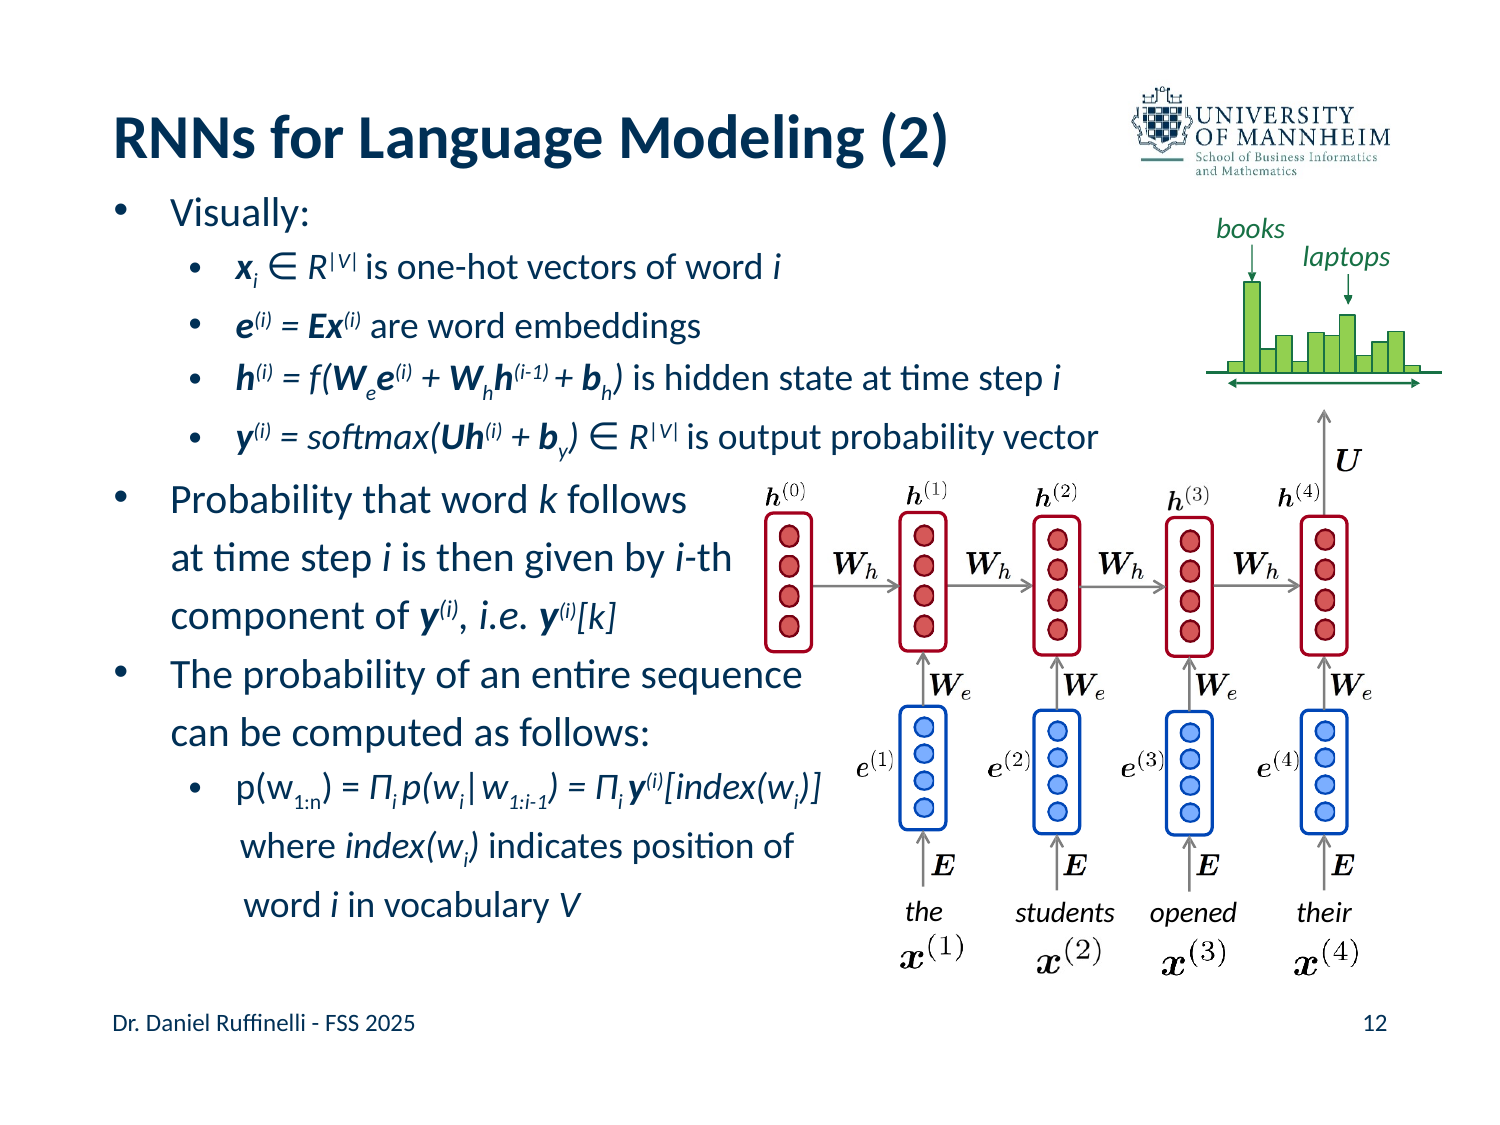

# RNNs for Language Modeling (2)
Visually:
xi ∈ R|V| is one-hot vectors of word i
e(i) = Ex(i) are word embeddings
h(i) = f(Wee(i) + Whh(i-1) + bh) is hidden state at time step i
y(i) = softmax(Uh(i) + by) ∈ R|V| is output probability vector
Probability that word k follows
      at time step i is then given by i-th
      component of y(i), i.e. y(i)[k]
The probability of an entire sequence
      can be computed as follows:
p(w1:n) = Πi p(wi|w1:i-1) = Πi y(i)[index(wi)]
      where index(wi) indicates position of
   word i in vocabulary V

books
laptops

the
students
opened
their

Dr. Daniel Ruffinelli - FSS 2025
12